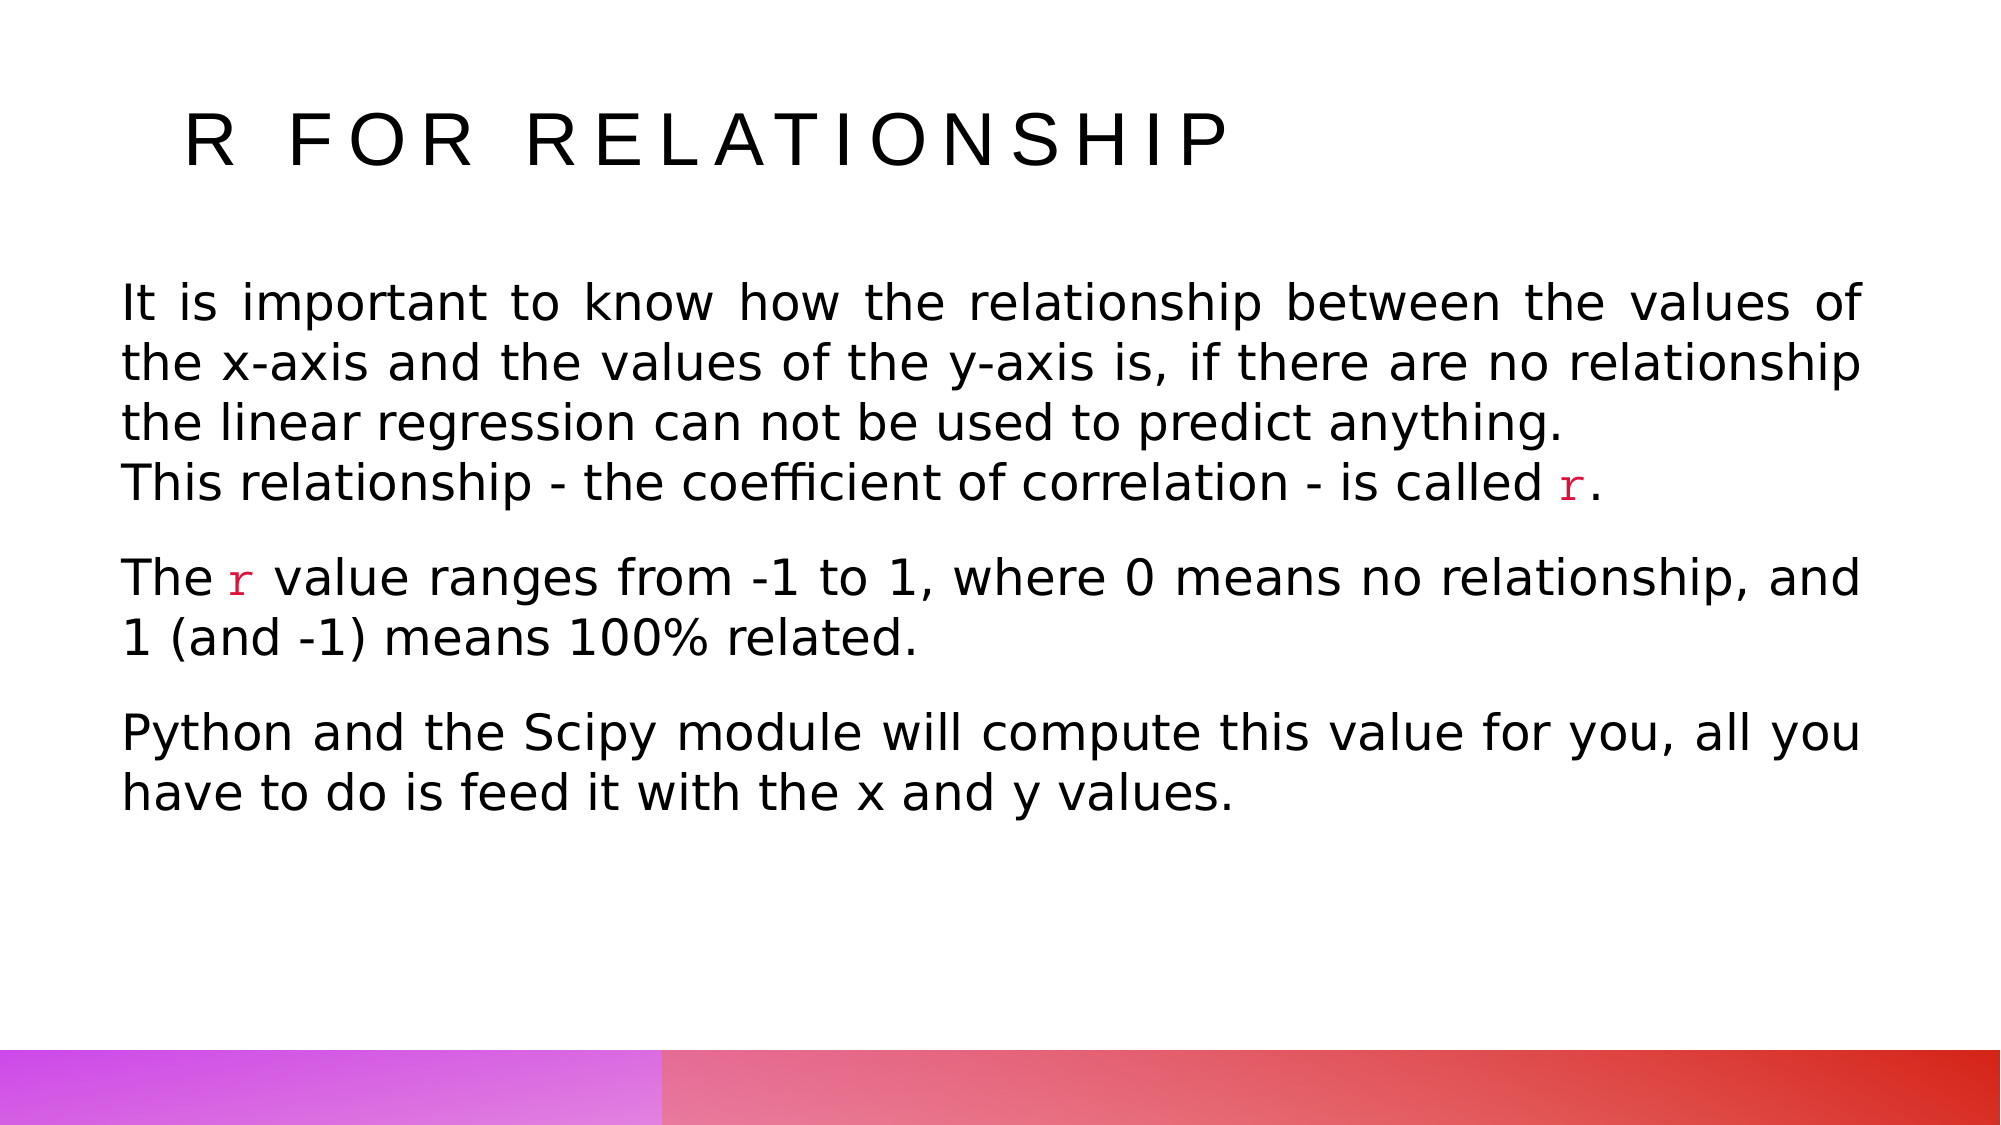

# R for Relationship
It is important to know how the relationship between the values of the x-axis and the values of the y-axis is, if there are no relationship the linear regression can not be used to predict anything.
This relationship - the coefficient of correlation - is called r.

The r value ranges from -1 to 1, where 0 means no relationship, and 1 (and -1) means 100% related.

Python and the Scipy module will compute this value for you, all you have to do is feed it with the x and y values.